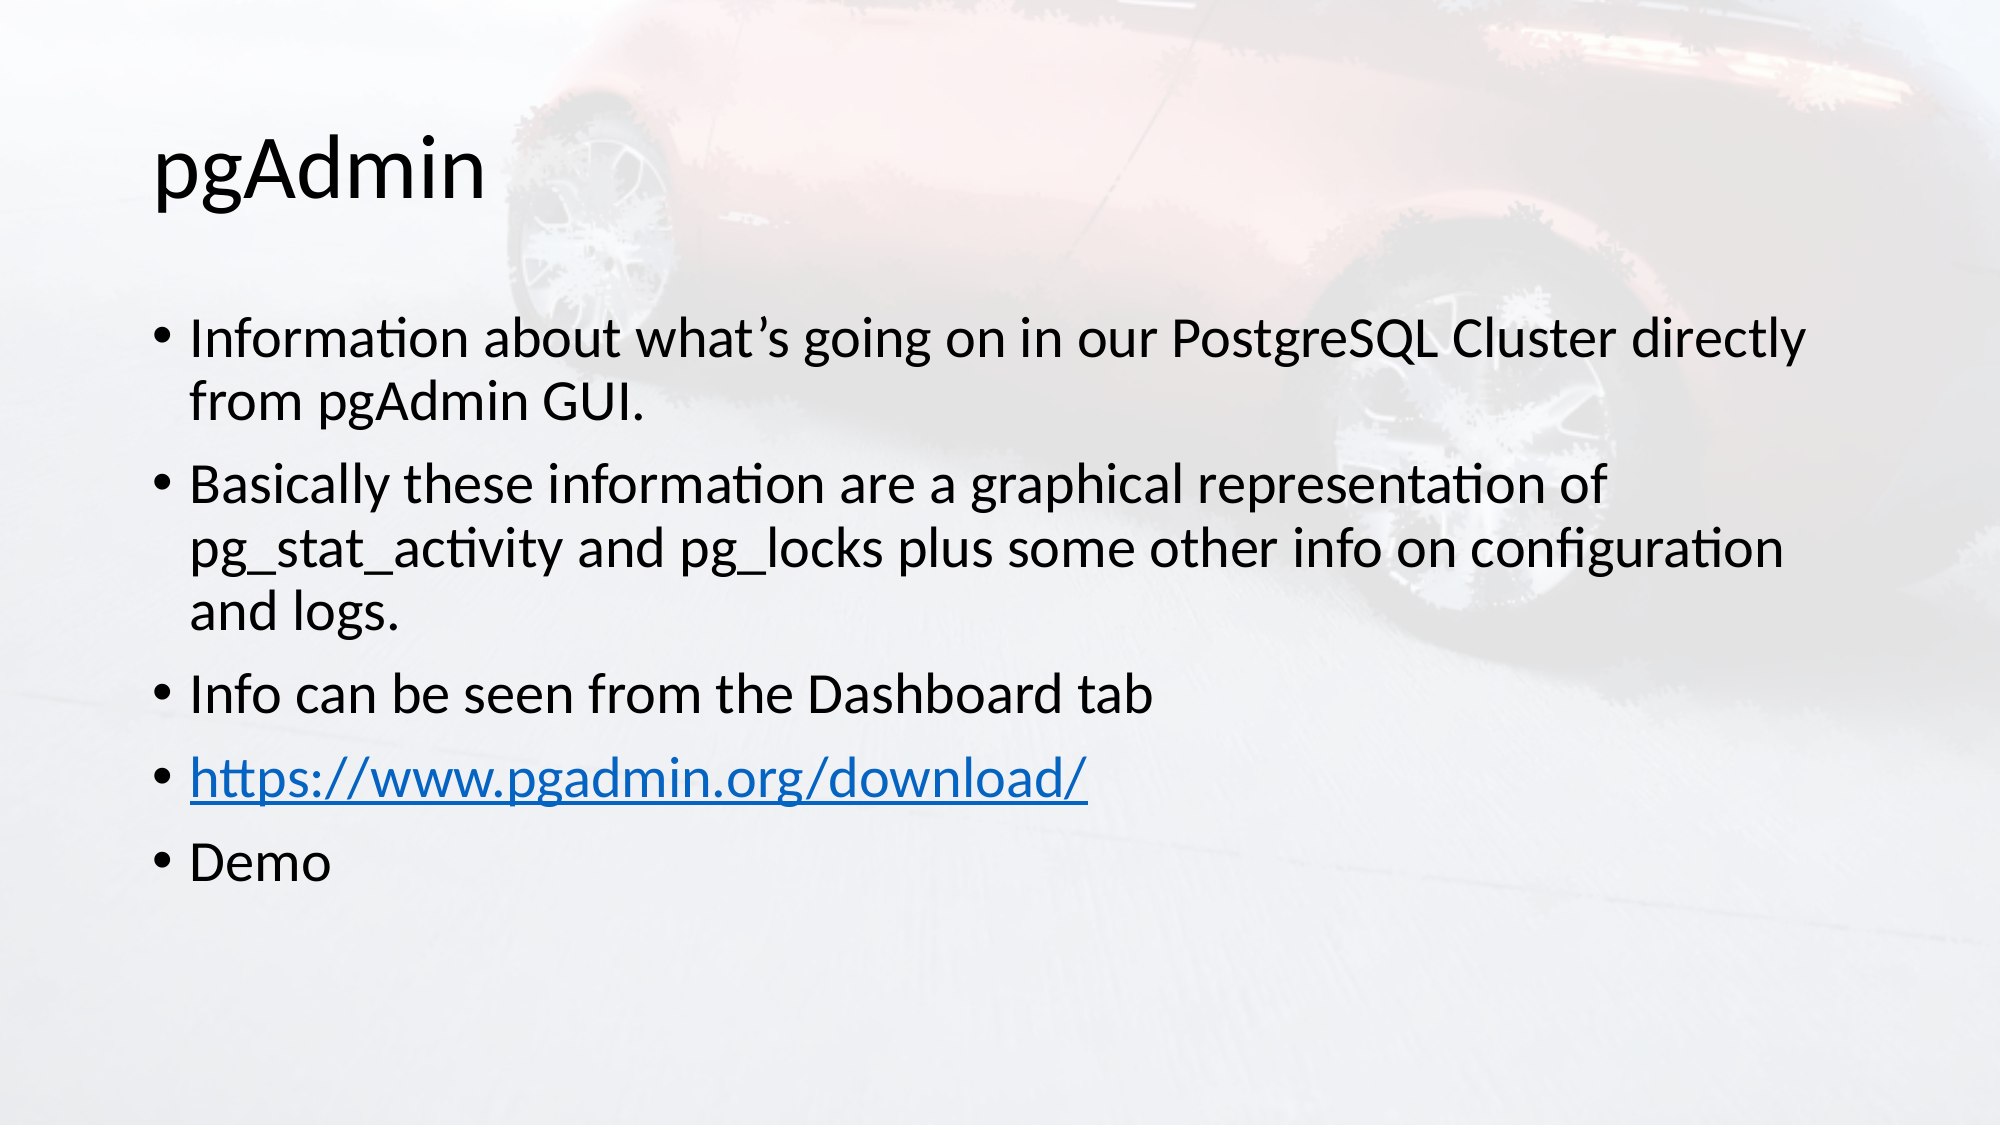

# pgAdmin
Information about what’s going on in our PostgreSQL Cluster directly from pgAdmin GUI.
Basically these information are a graphical representation of pg_stat_activity and pg_locks plus some other info on configuration and logs.
Info can be seen from the Dashboard tab
https://www.pgadmin.org/download/
Demo